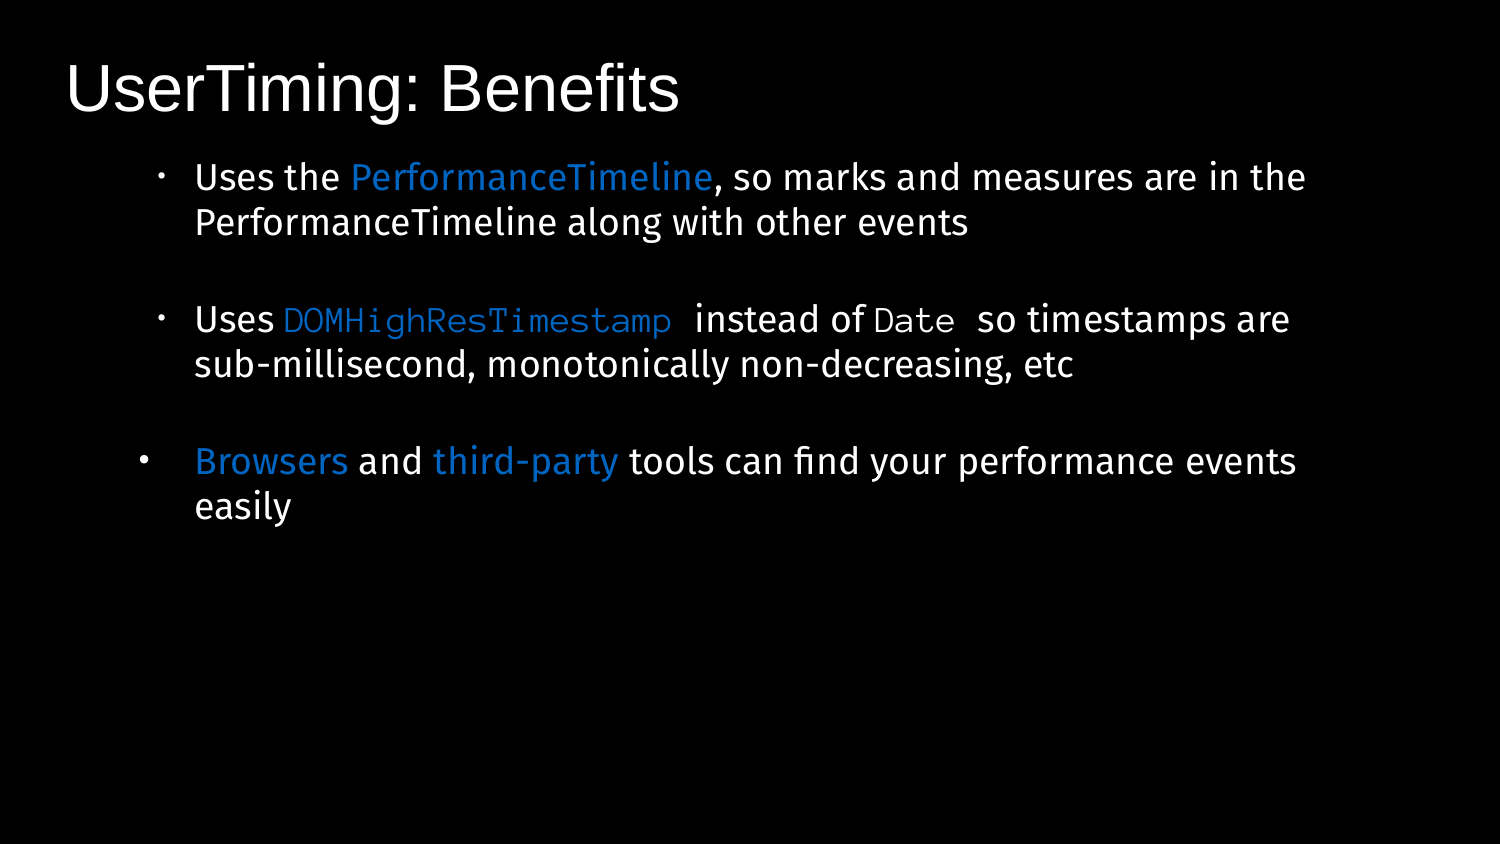

# UserTiming: Benefits
Uses the PerformanceTimeline, so marks and measures are in the PerformanceTimeline along with other events
Uses DOMHighResTimestamp instead of Date so timestamps are sub-millisecond, monotonically non-decreasing, etc
Browsers and third-party tools can find your performance events easily